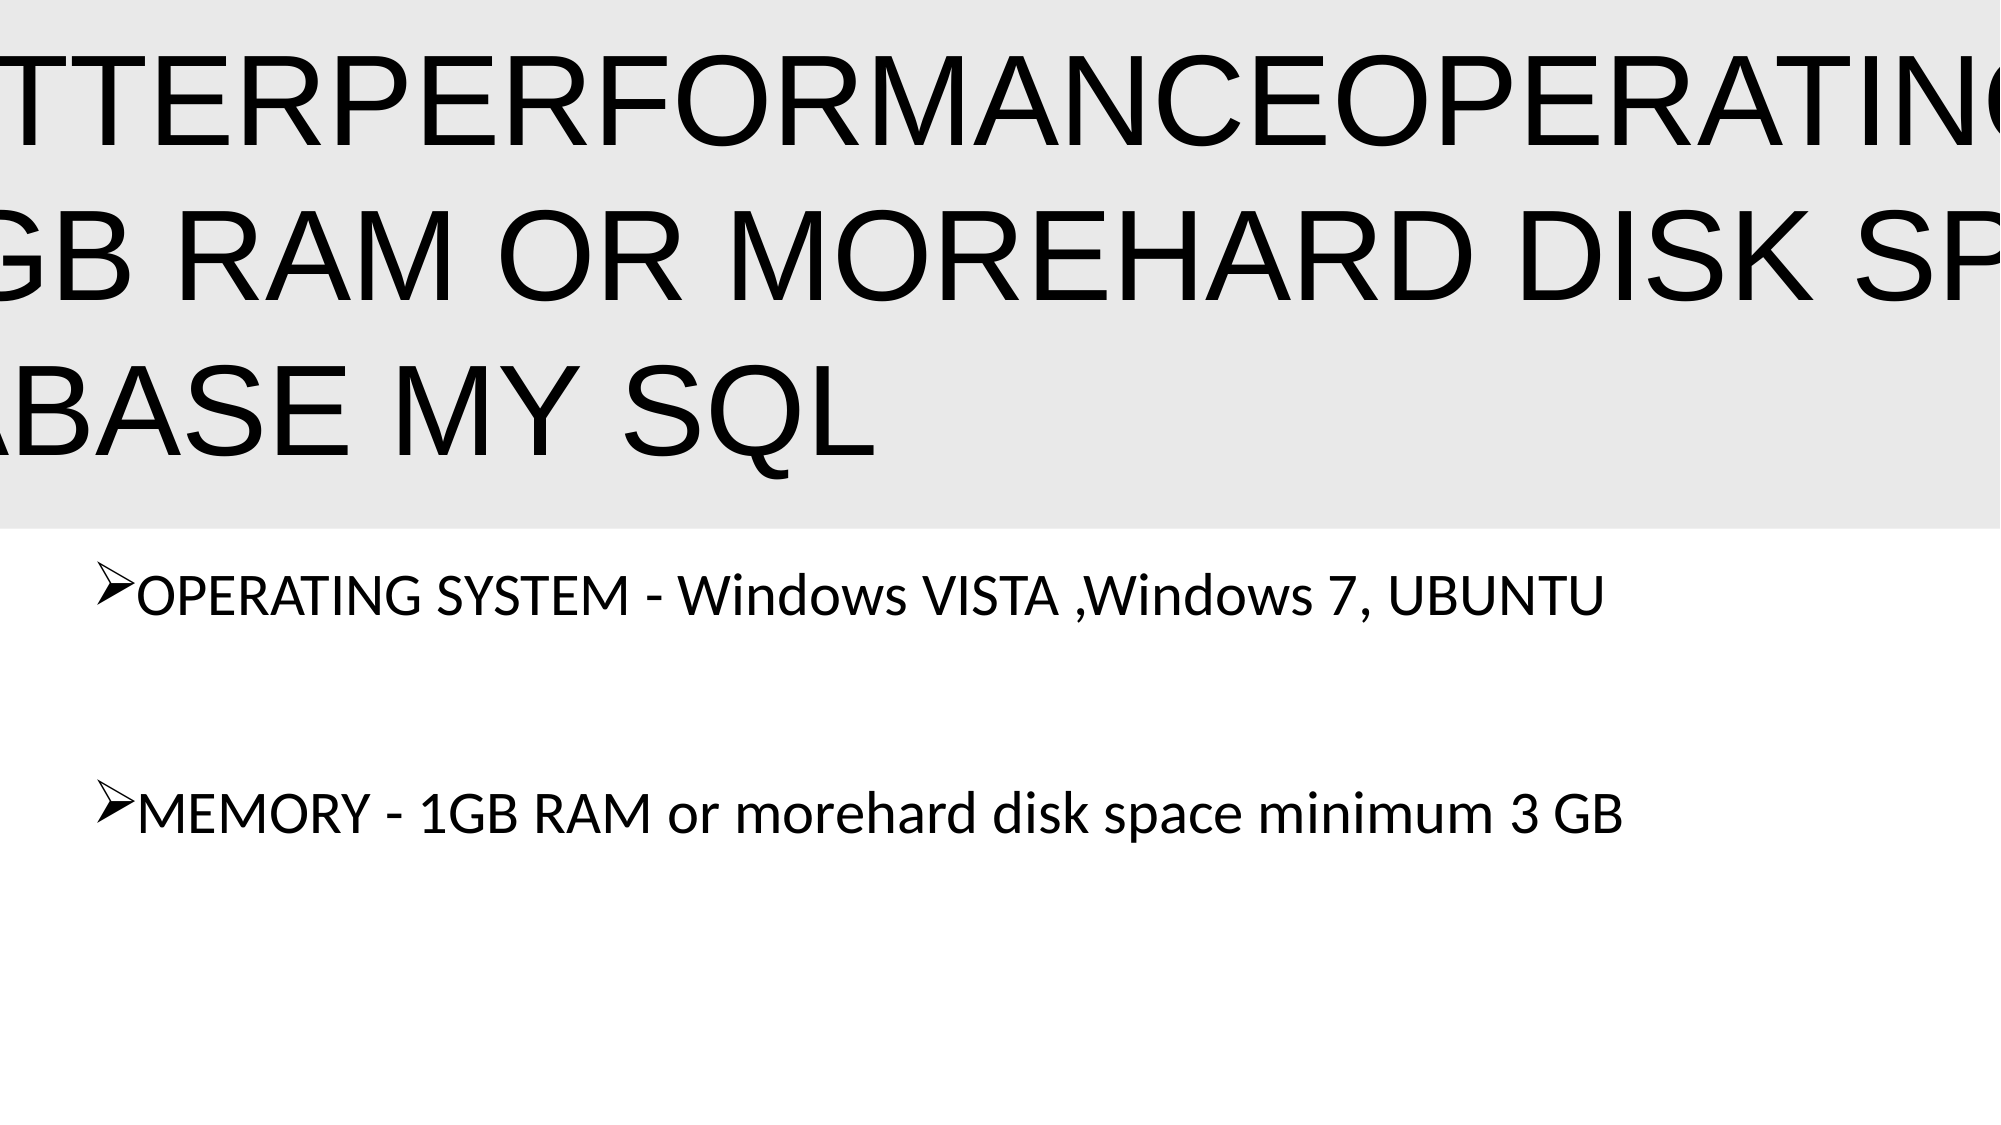

Library Management System
Division Of Computer Science And Engineering Page 8
1.5 OPERATION ENVIRONMENT
PROCESSOR INTEL CORE PROCESSOR OR BETTERPERFORMANCEOPERATING SYSTEM WINDOWS VISTA ,WINDOWS7, UBUNTUMEMORY 1GB RAM OR MOREHARD DISK SPACE MINIMUM 3 GB FOR DATABASE USAGE FORFUTUREDATABASE MY SQL

SYSTEM REQUIREMENTS:

PROCESSOR - Intel core processor or better processor

OPERATING SYSTEM - Windows VISTA ,Windows 7, UBUNTU

MEMORY - 1GB RAM or morehard disk space minimum 3 GB